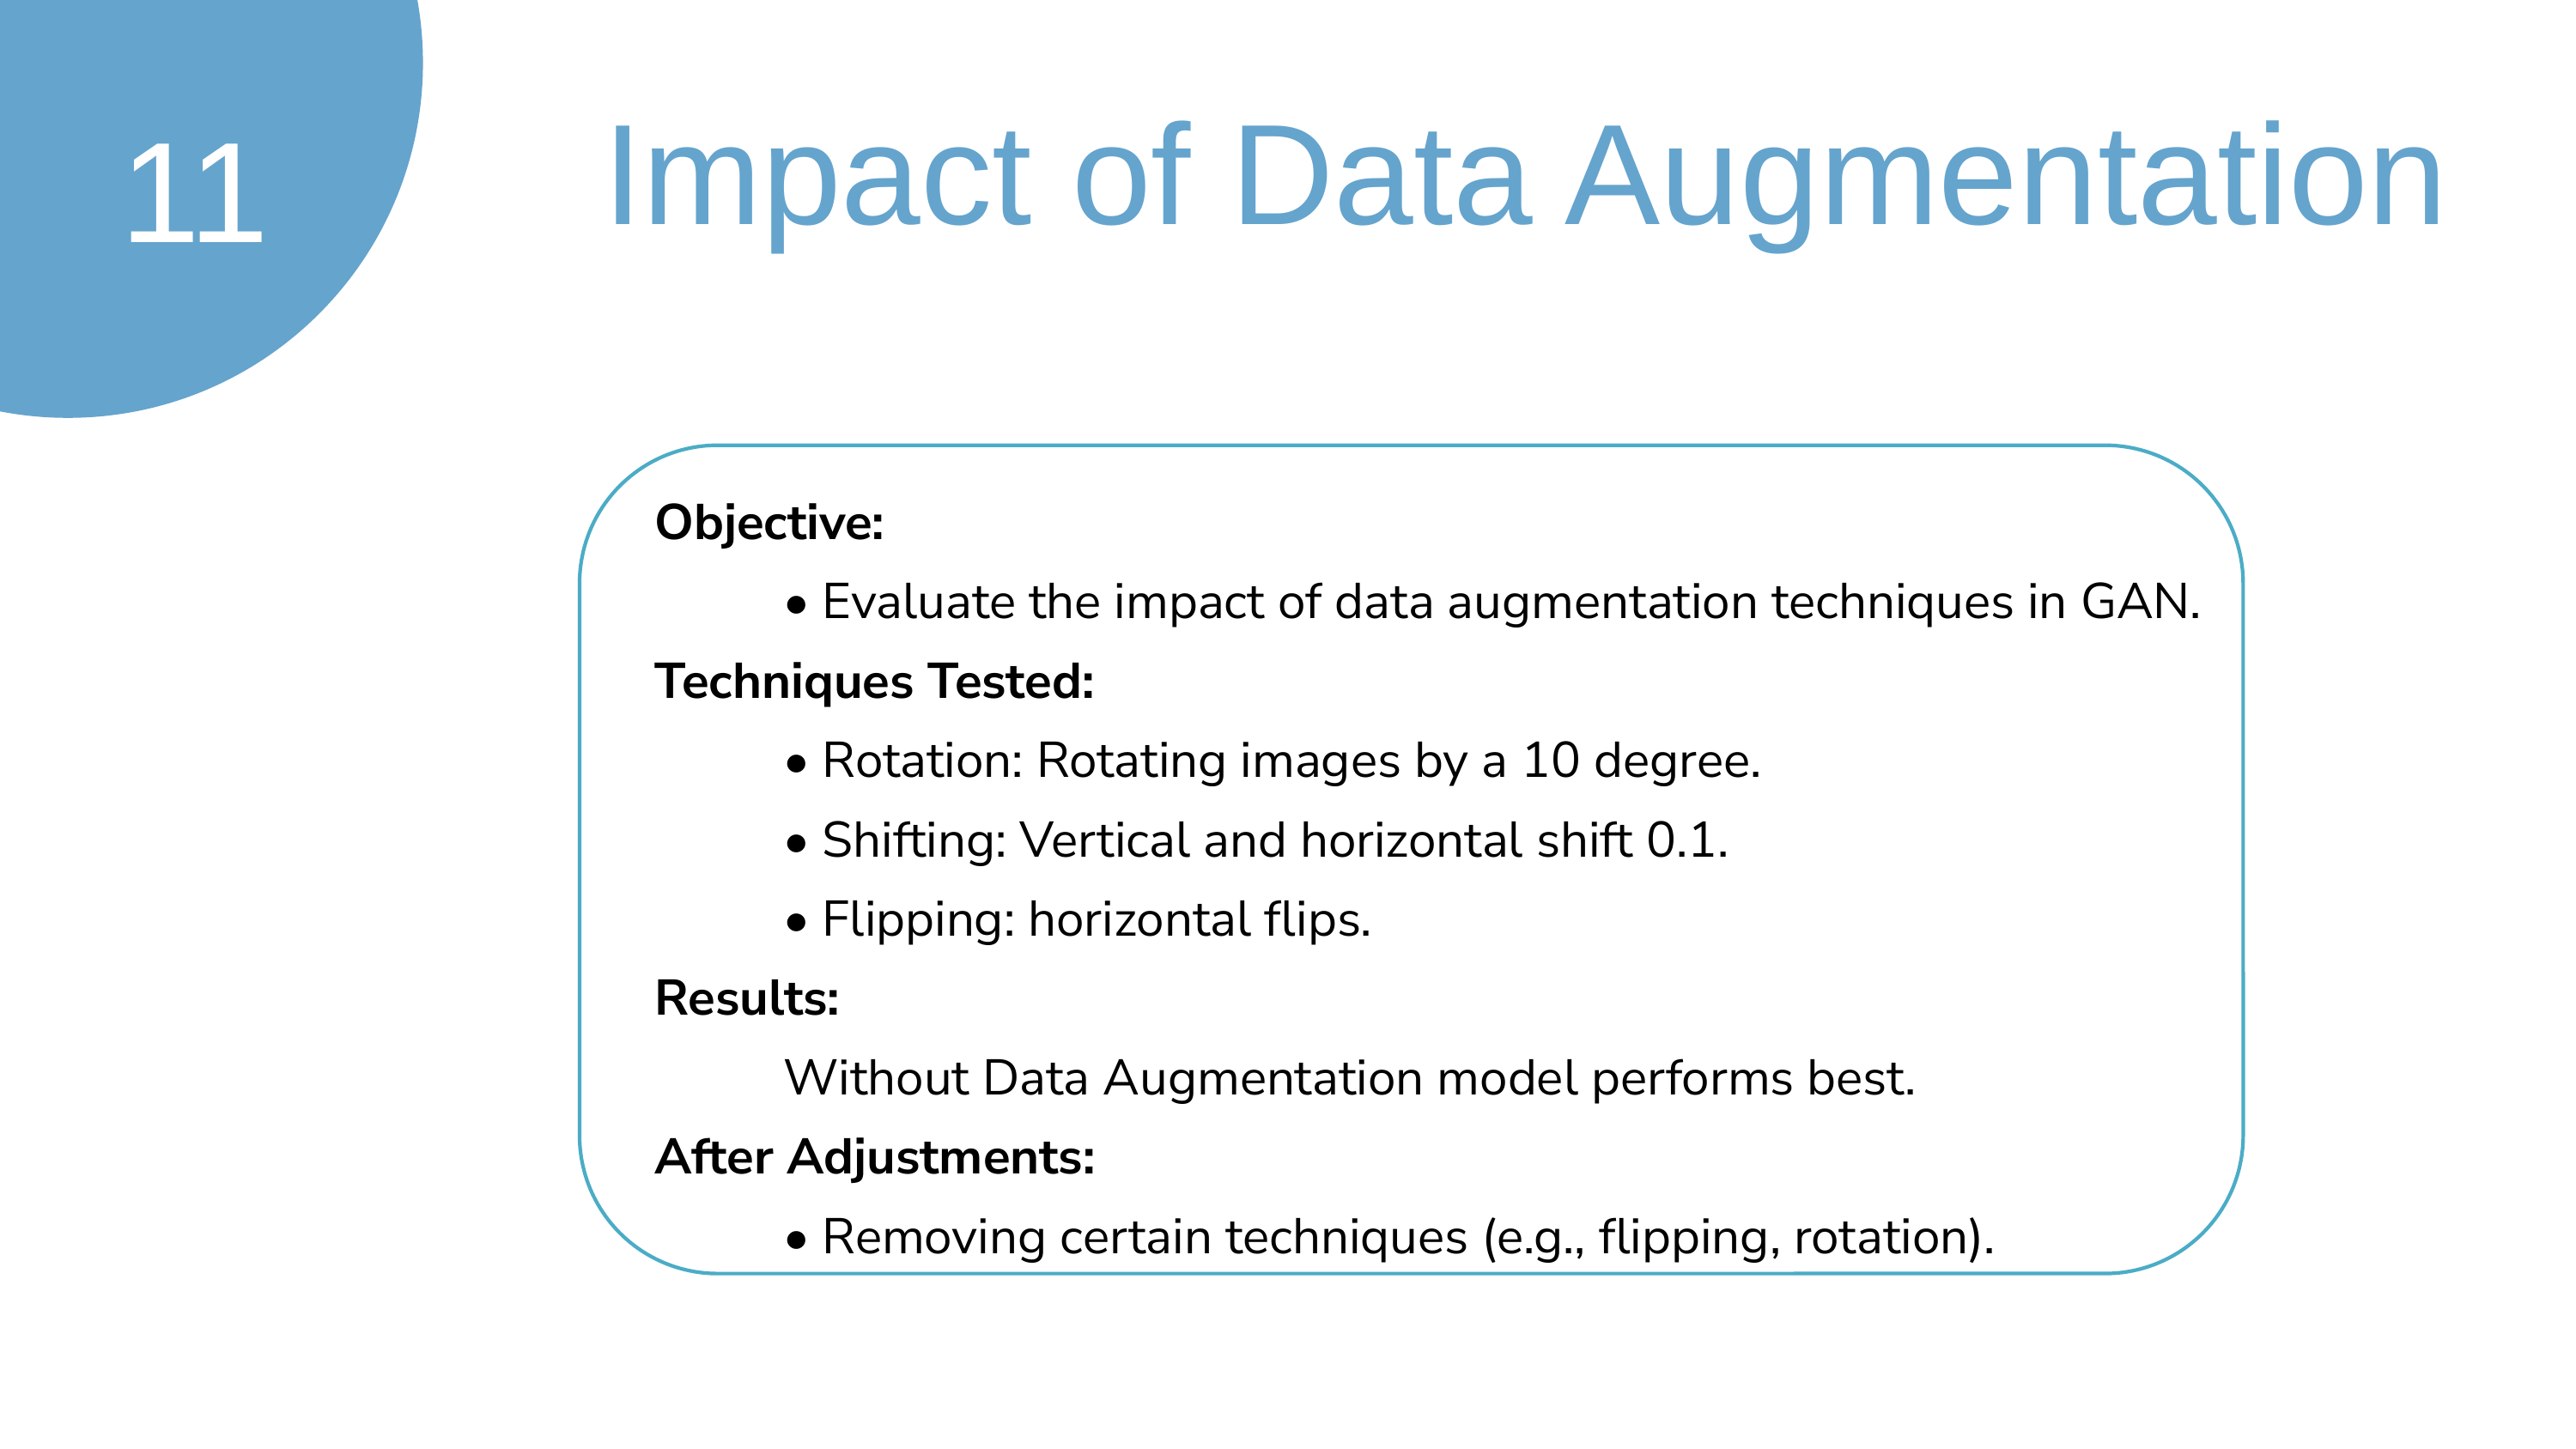

Impact of Data Augmentation
11

Objective:
	• Evaluate the impact of data augmentation techniques in GAN.
Techniques Tested:
	• Rotation: Rotating images by a 10 degree.
	• Shifting: Vertical and horizontal shift 0.1.
	• Flipping: horizontal flips.
Results:
	Without Data Augmentation model performs best.
After Adjustments:
	• Removing certain techniques (e.g., flipping, rotation).